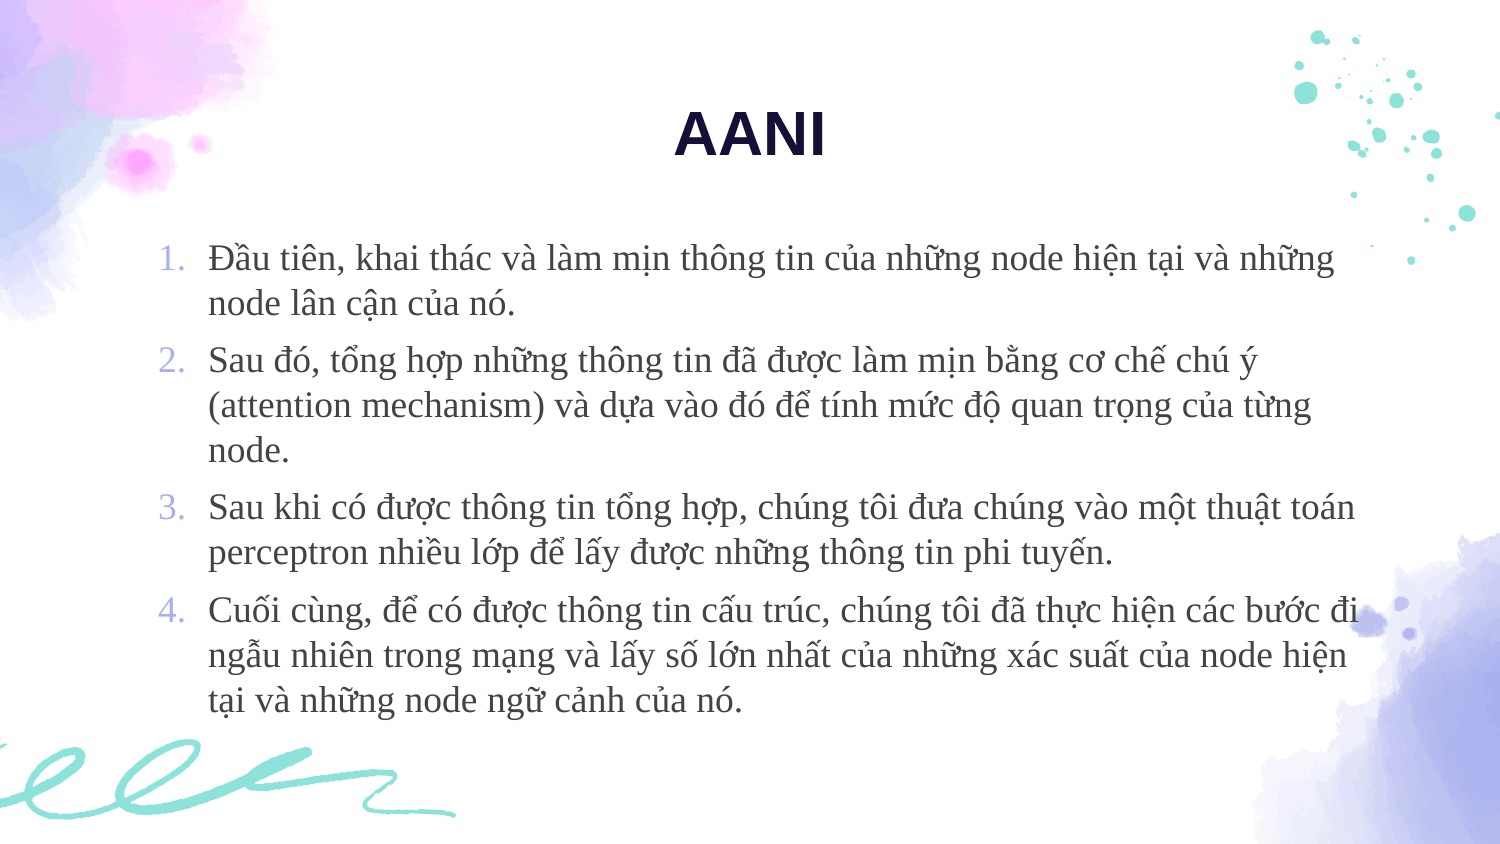

# AANI
Đầu tiên, khai thác và làm mịn thông tin của những node hiện tại và những node lân cận của nó.
Sau đó, tổng hợp những thông tin đã được làm mịn bằng cơ chế chú ý (attention mechanism) và dựa vào đó để tính mức độ quan trọng của từng node.
Sau khi có được thông tin tổng hợp, chúng tôi đưa chúng vào một thuật toán perceptron nhiều lớp để lấy được những thông tin phi tuyến.
Cuối cùng, để có được thông tin cấu trúc, chúng tôi đã thực hiện các bước đi ngẫu nhiên trong mạng và lấy số lớn nhất của những xác suất của node hiện tại và những node ngữ cảnh của nó.